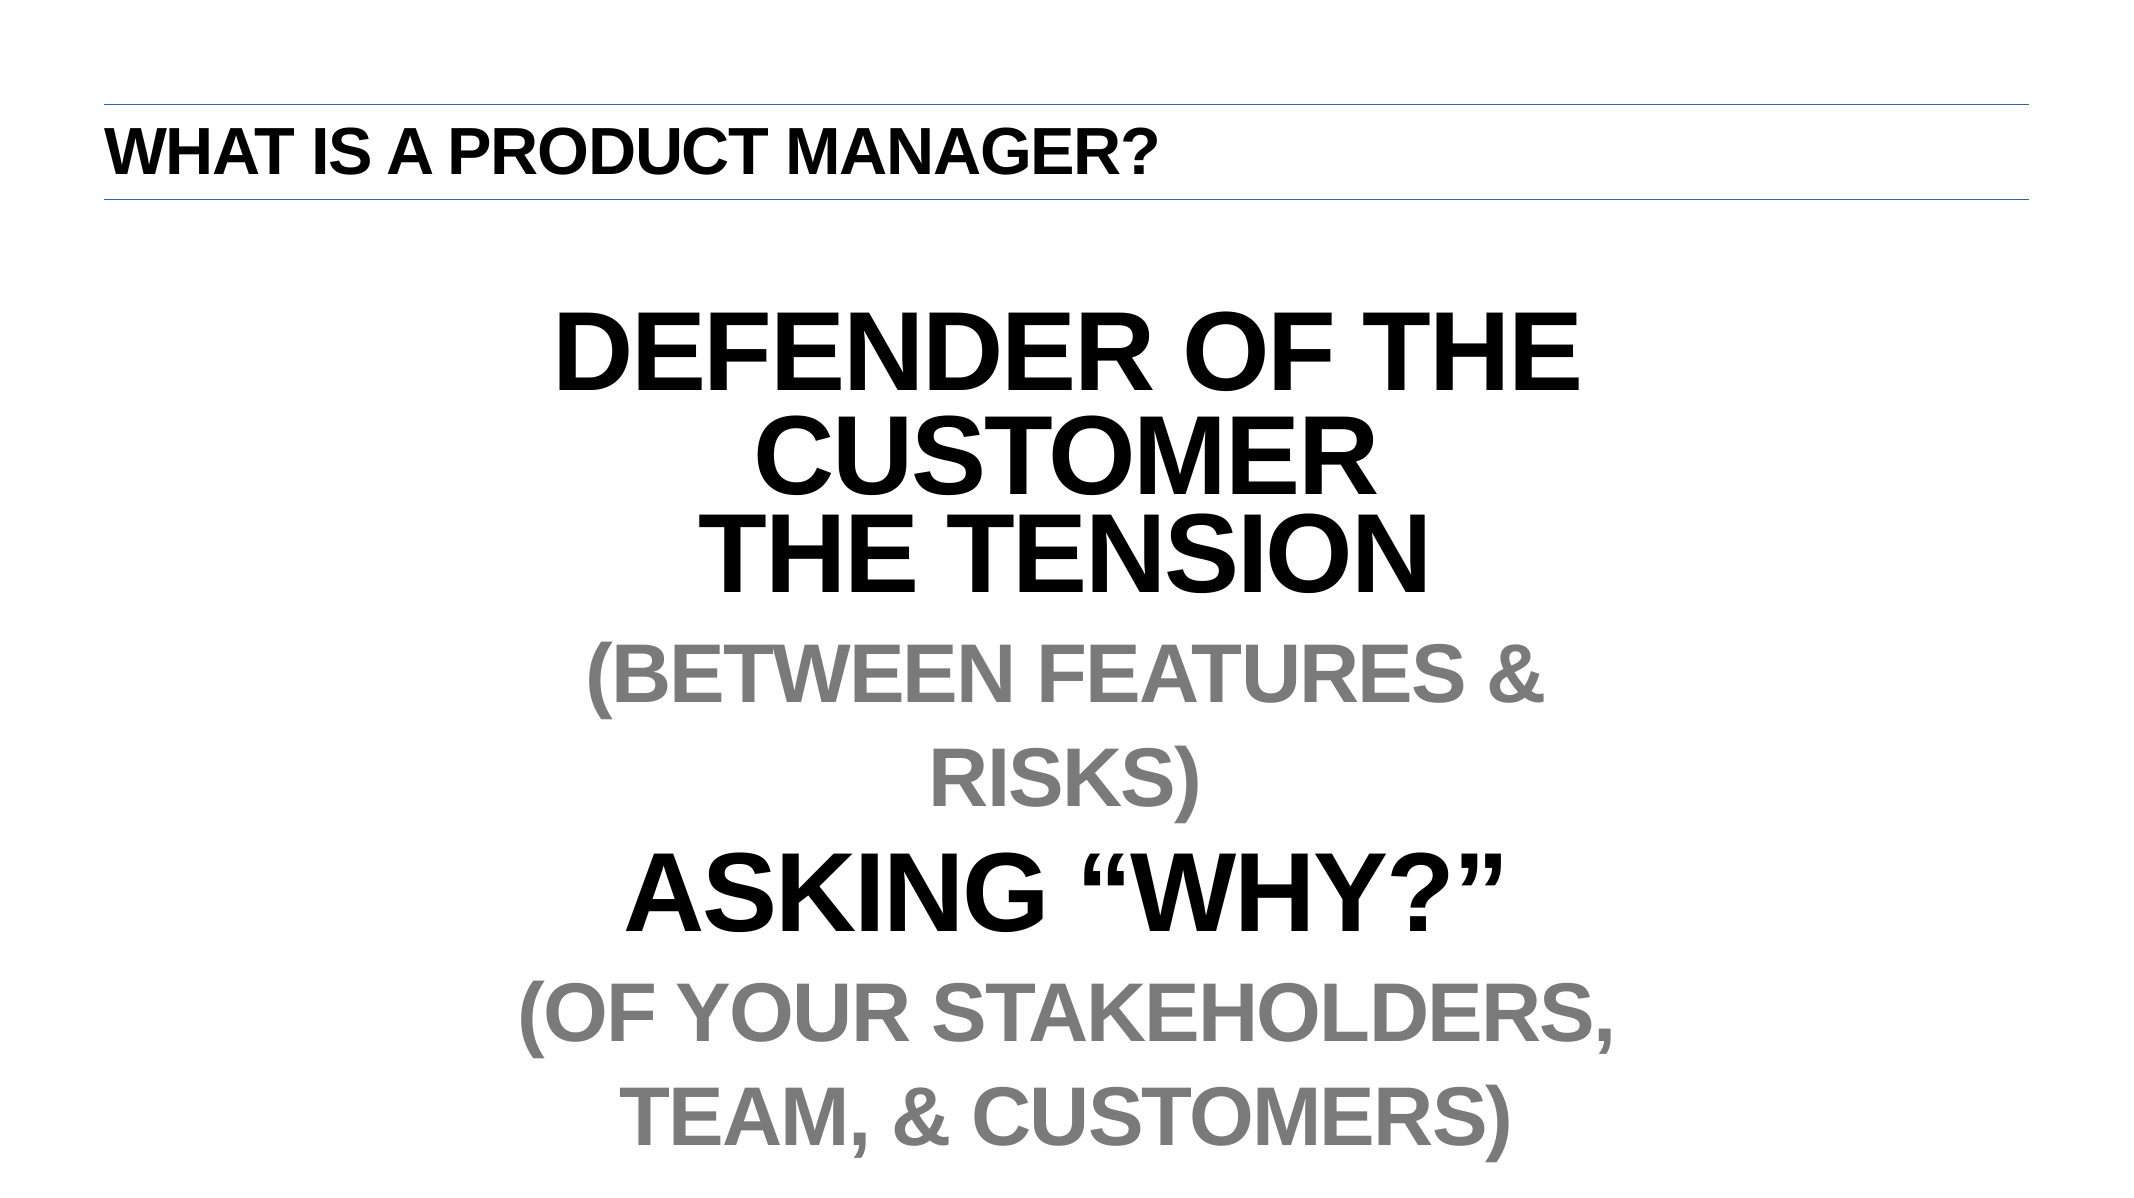

what is a product manager?
# defender of the customer
the tension
(between features & risks)
asking “why?”
(of your stakeholders, team, & customers)